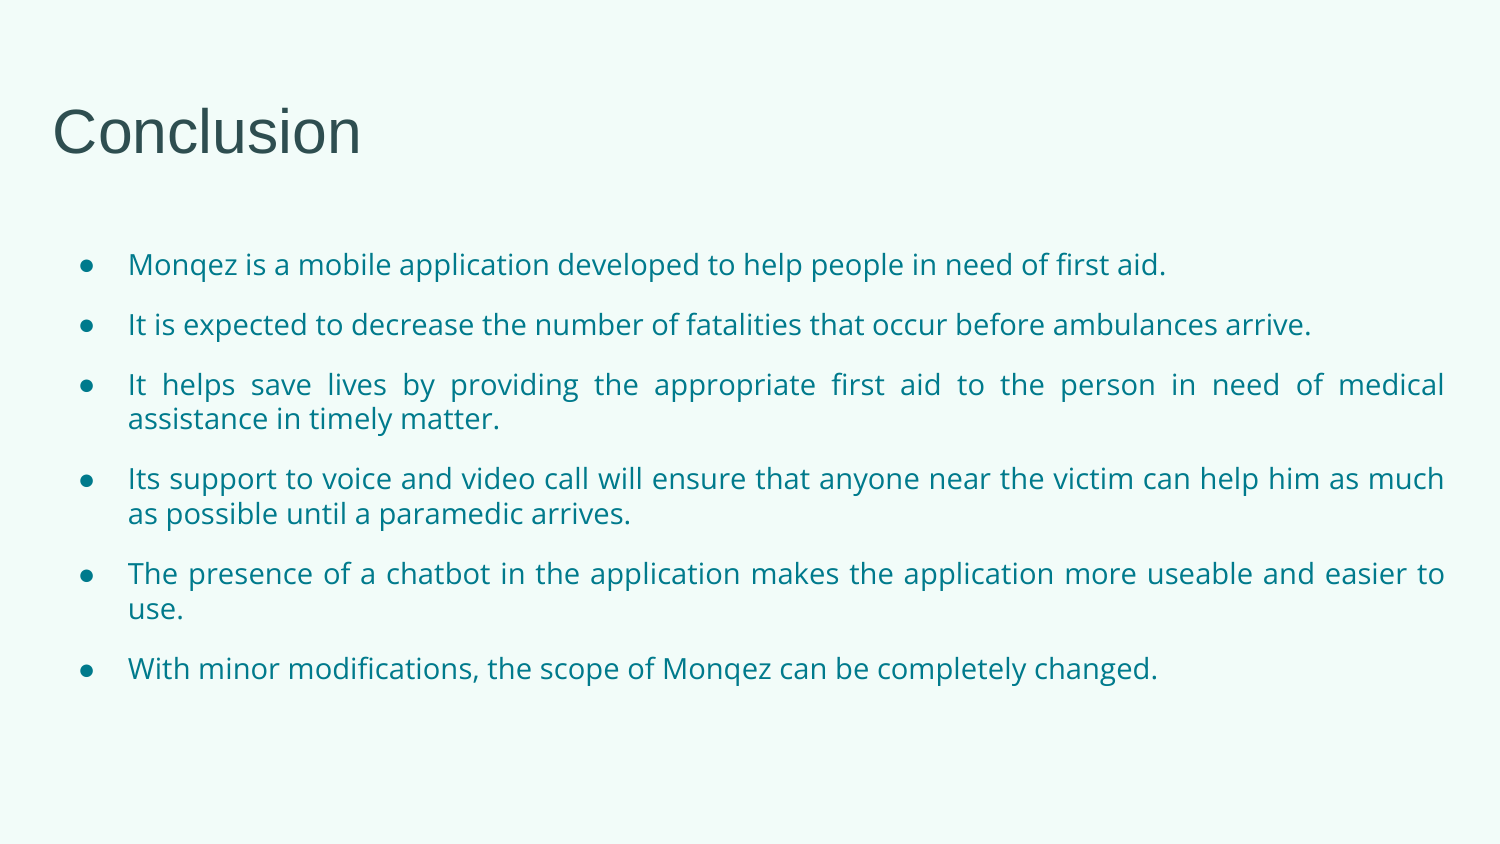

# Conclusion
Monqez is a mobile application developed to help people in need of first aid.
It is expected to decrease the number of fatalities that occur before ambulances arrive.
It helps save lives by providing the appropriate first aid to the person in need of medical assistance in timely matter.
Its support to voice and video call will ensure that anyone near the victim can help him as much as possible until a paramedic arrives.
The presence of a chatbot in the application makes the application more useable and easier to use.
With minor modifications, the scope of Monqez can be completely changed.